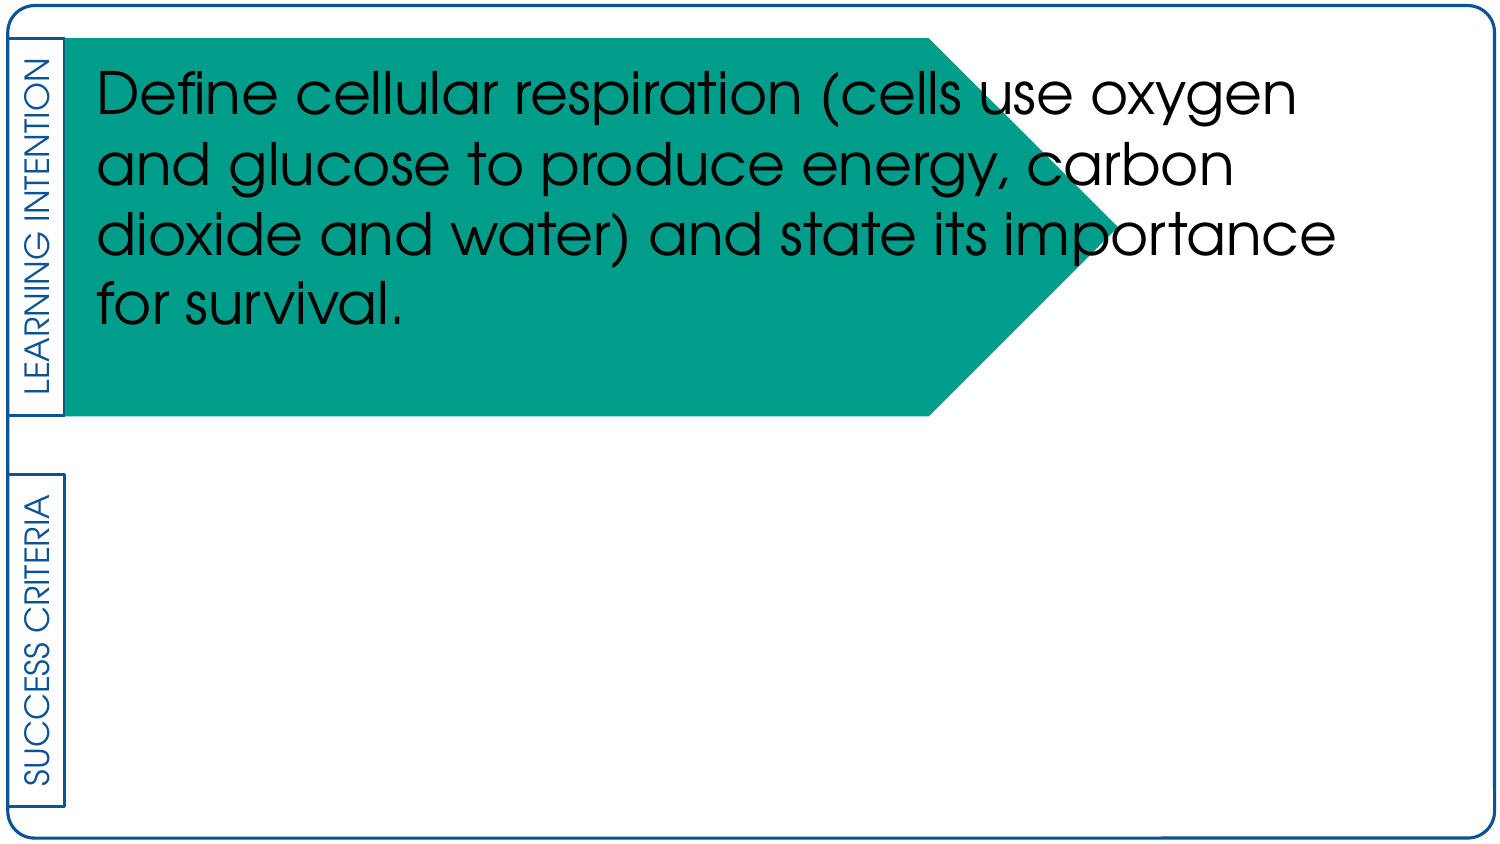

# Define cellular respiration (cells use oxygen and glucose to produce energy, carbon dioxide and water) and state its importance for survival.